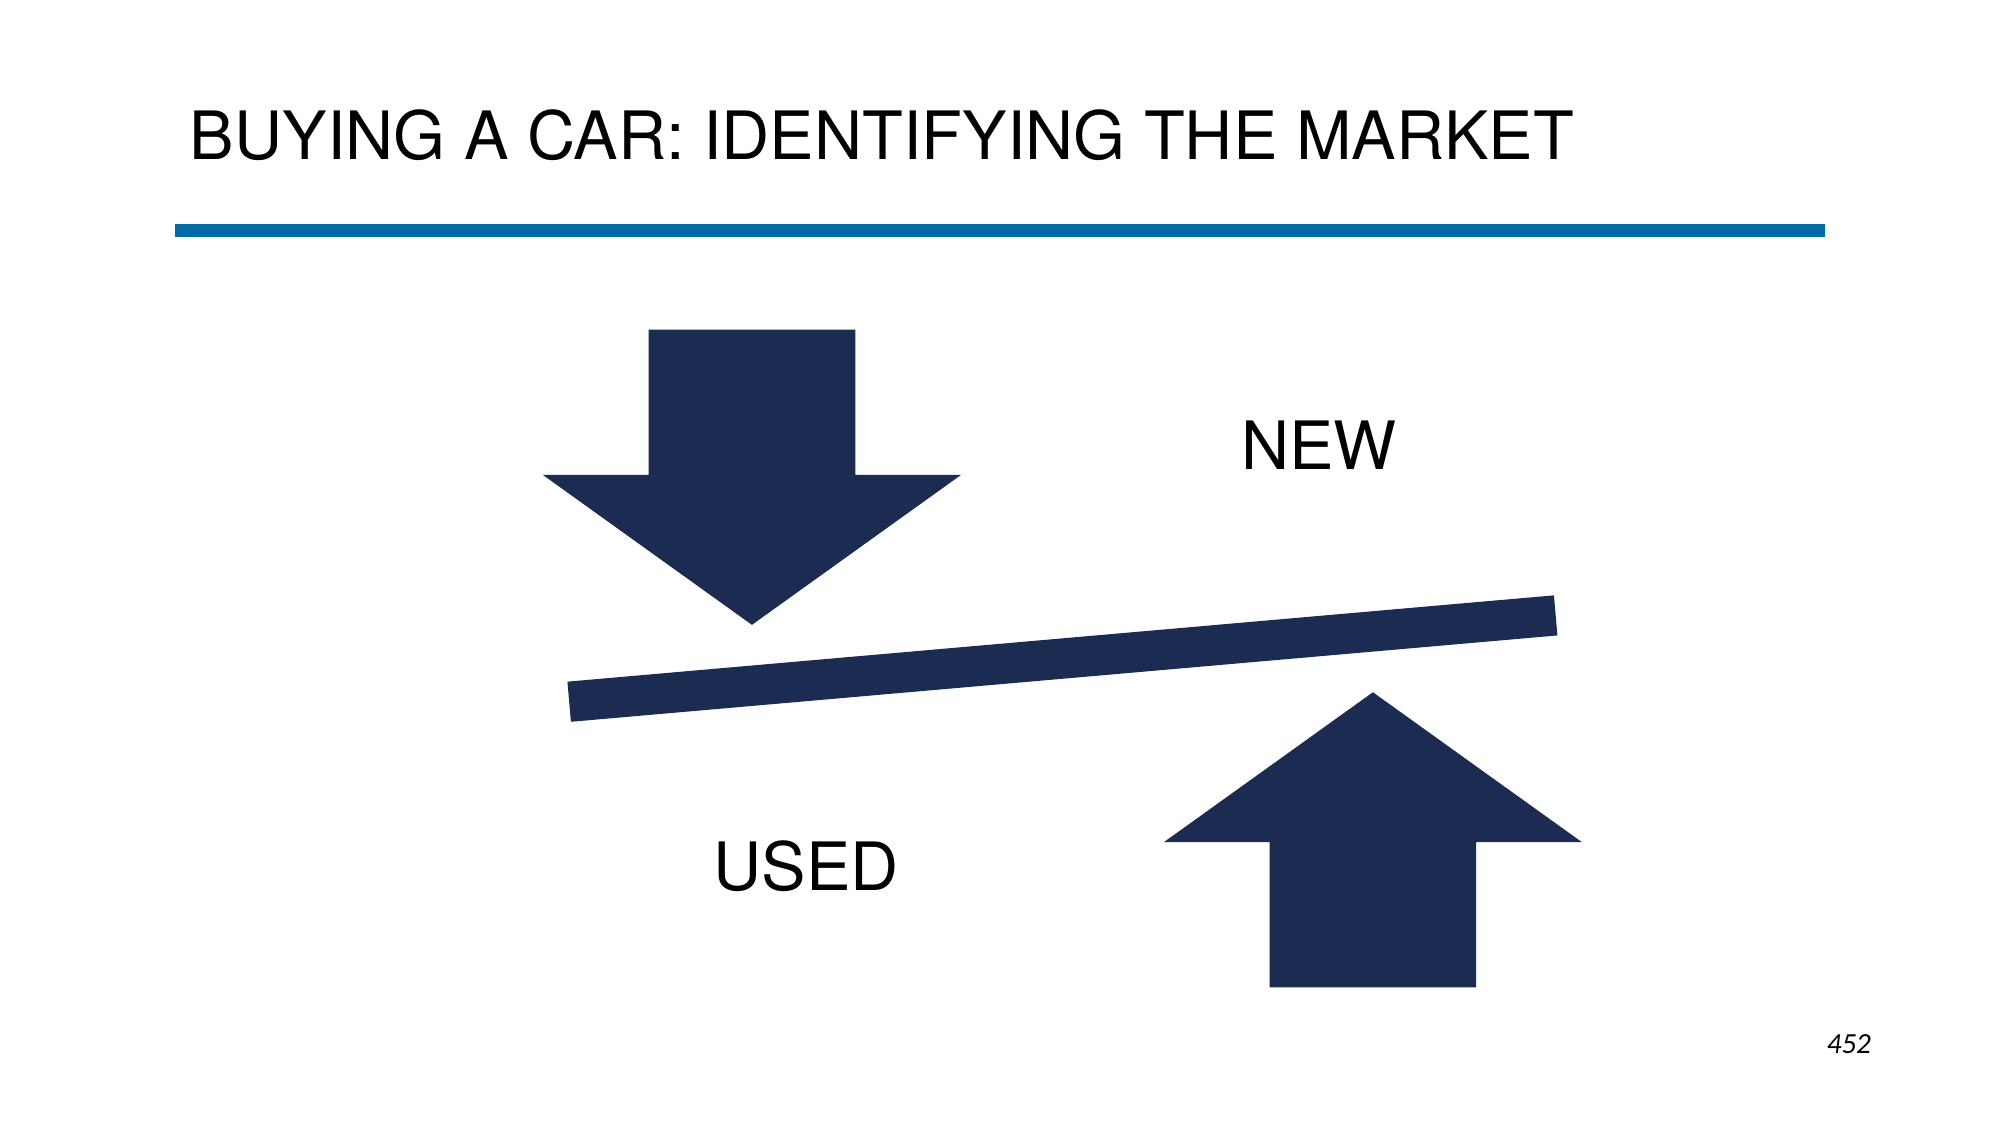

# Buying a Car: Identifying the MARKET

NEW
USED
1-452